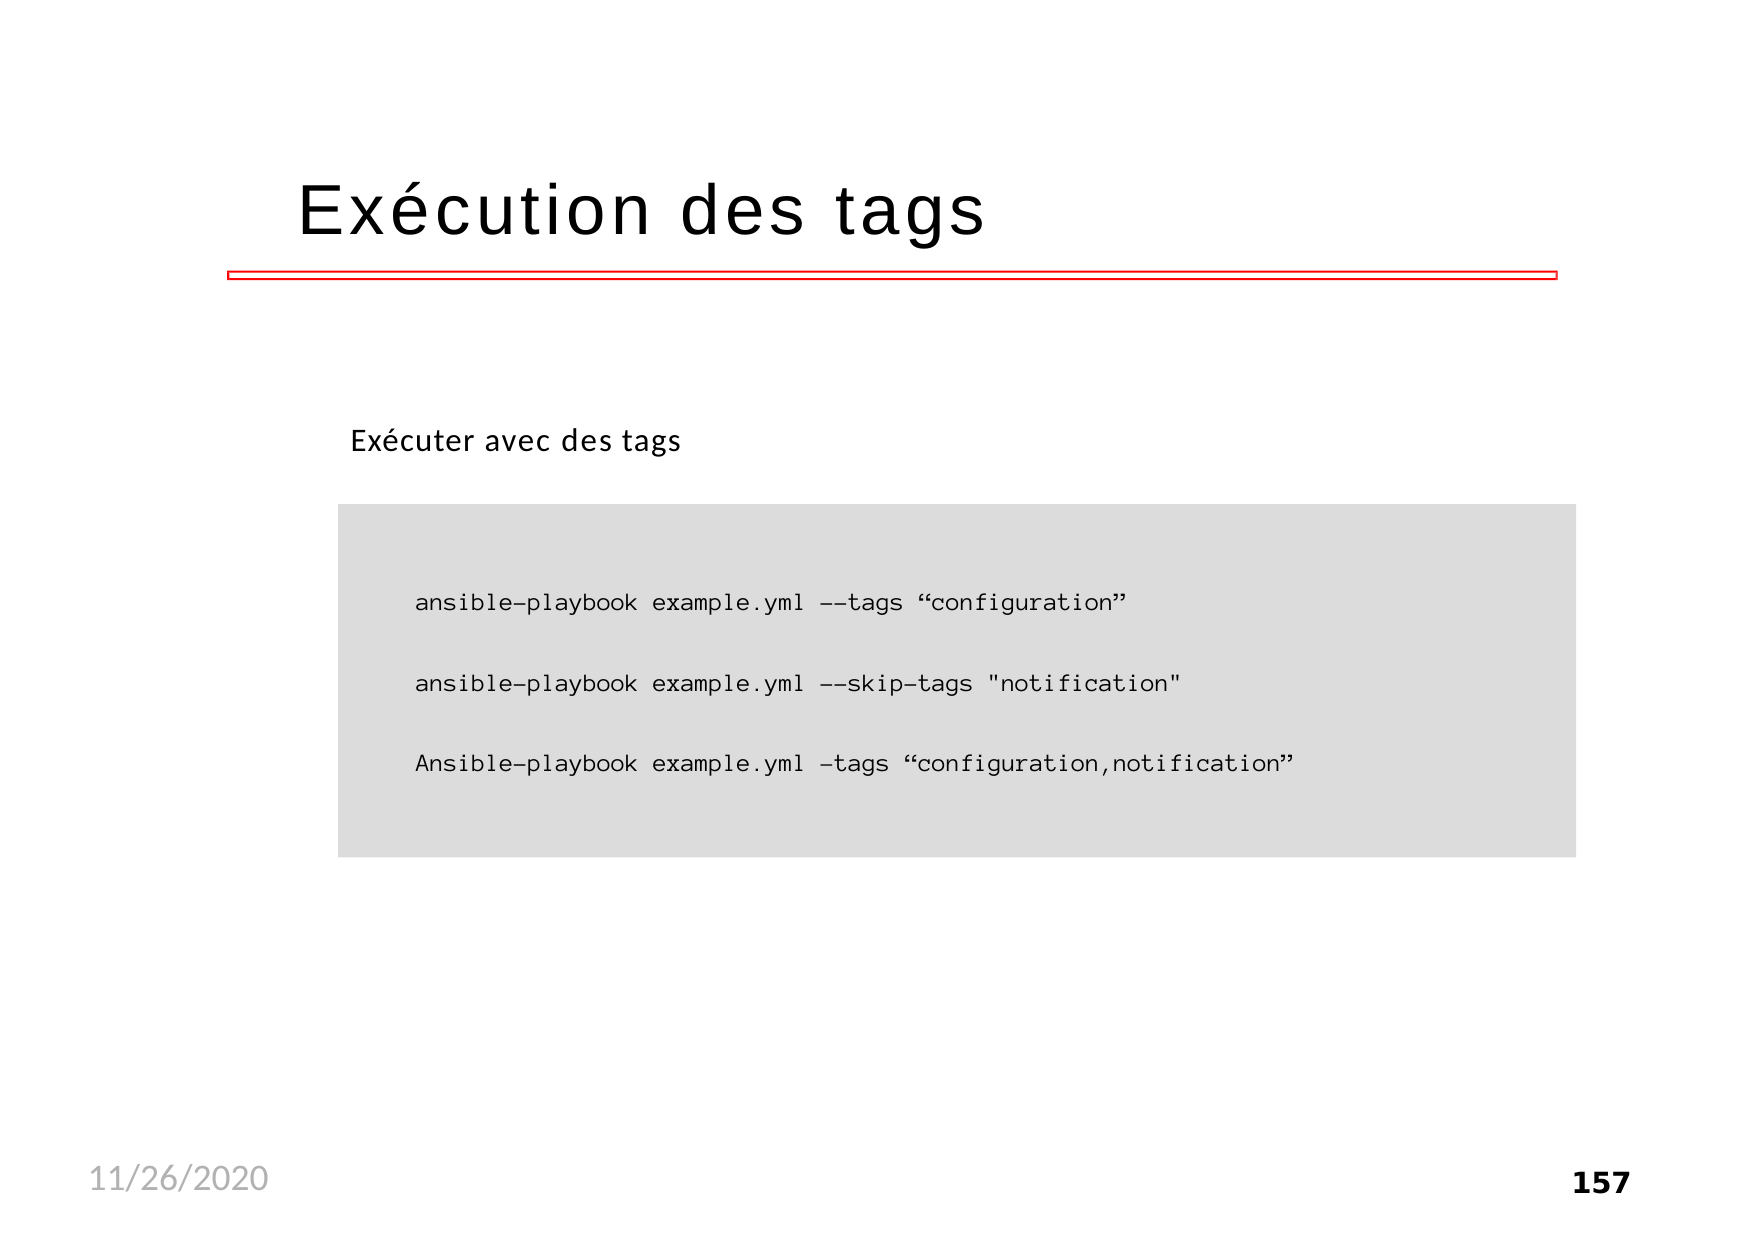

# Exécution des tags
Exécuter avec des tags

ansible-playbook example.yml --tags “configuration”
ansible-playbook example.yml --skip-tags "notification"
Ansible-playbook example.yml –tags “configuration,notification”

11/26/2020
157